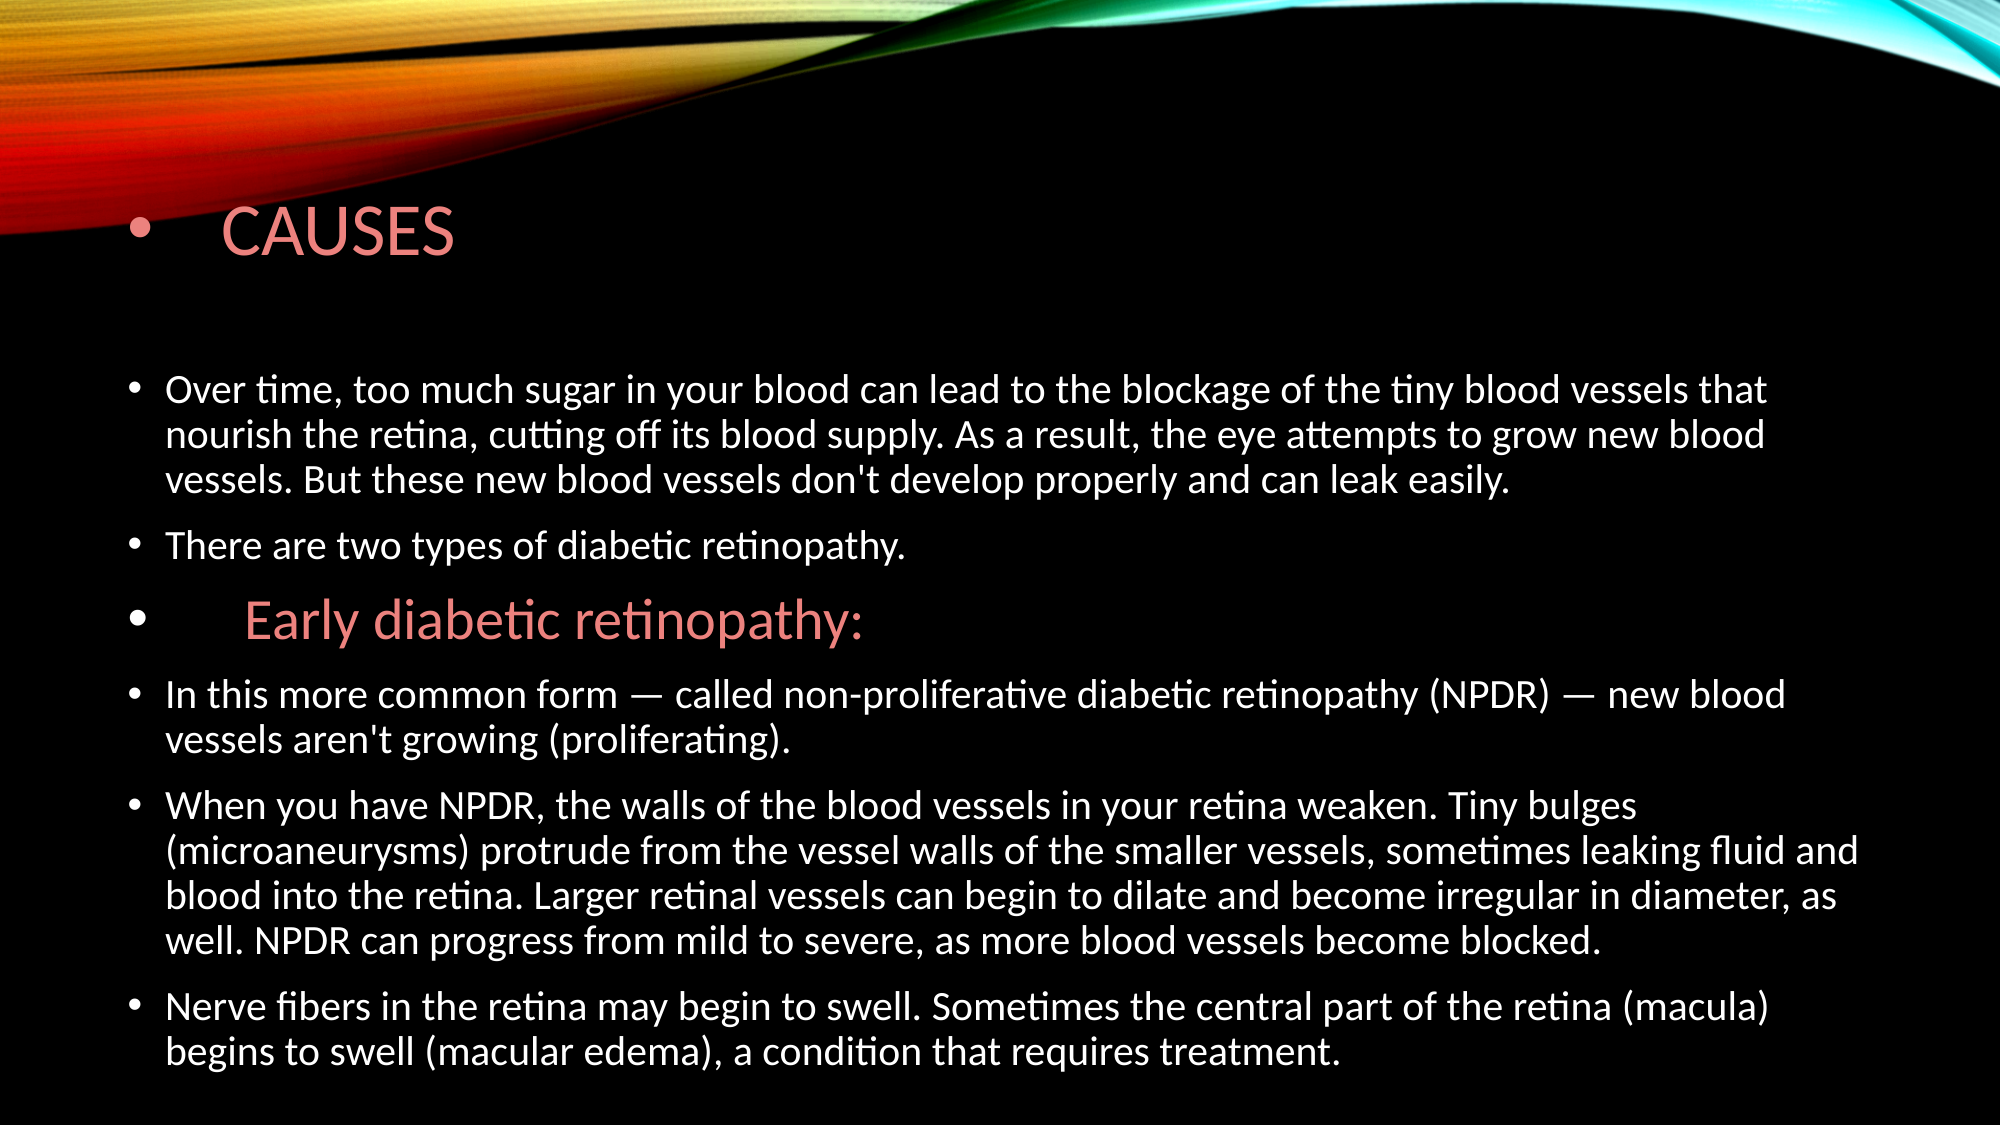

# causes
Over time, too much sugar in your blood can lead to the blockage of the tiny blood vessels that nourish the retina, cutting off its blood supply. As a result, the eye attempts to grow new blood vessels. But these new blood vessels don't develop properly and can leak easily.
There are two types of diabetic retinopathy.
      Early diabetic retinopathy:
In this more common form — called non-proliferative diabetic retinopathy (NPDR) — new blood vessels aren't growing (proliferating).
When you have NPDR, the walls of the blood vessels in your retina weaken. Tiny bulges (microaneurysms) protrude from the vessel walls of the smaller vessels, sometimes leaking fluid and blood into the retina. Larger retinal vessels can begin to dilate and become irregular in diameter, as well. NPDR can progress from mild to severe, as more blood vessels become blocked.
Nerve fibers in the retina may begin to swell. Sometimes the central part of the retina (macula) begins to swell (macular edema), a condition that requires treatment.